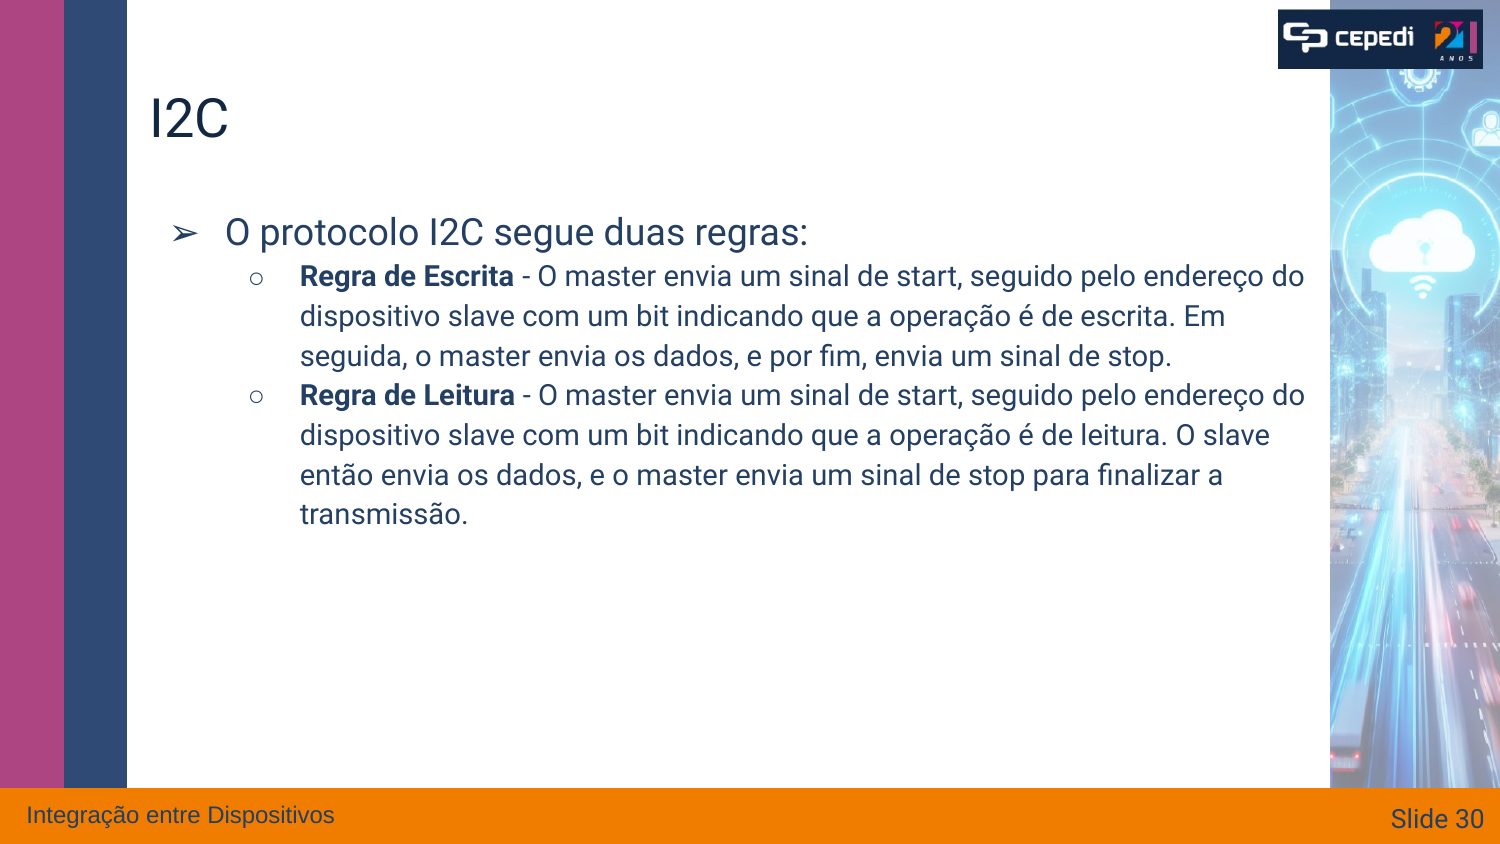

# I2C
O protocolo I2C segue duas regras:
Regra de Escrita - O master envia um sinal de start, seguido pelo endereço do dispositivo slave com um bit indicando que a operação é de escrita. Em seguida, o master envia os dados, e por fim, envia um sinal de stop.
Regra de Leitura - O master envia um sinal de start, seguido pelo endereço do dispositivo slave com um bit indicando que a operação é de leitura. O slave então envia os dados, e o master envia um sinal de stop para finalizar a transmissão.

Integração entre Dispositivos
Slide 30